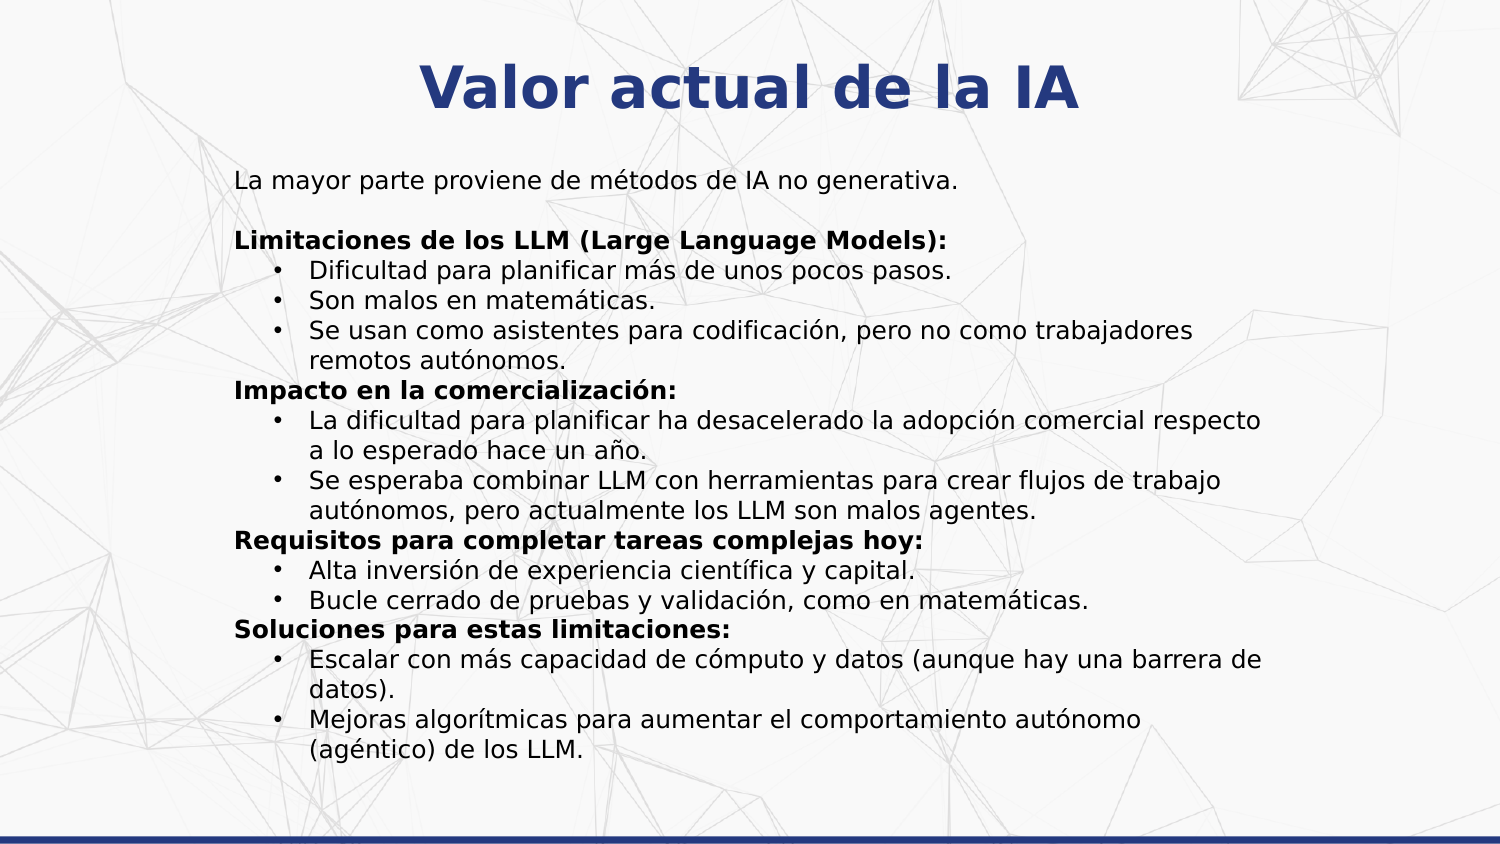

# Valor actual de la IA
La mayor parte proviene de métodos de IA no generativa.

Limitaciones de los LLM (Large Language Models):
Dificultad para planificar más de unos pocos pasos.
Son malos en matemáticas.
Se usan como asistentes para codificación, pero no como trabajadores remotos autónomos.
Impacto en la comercialización:
La dificultad para planificar ha desacelerado la adopción comercial respecto a lo esperado hace un año.
Se esperaba combinar LLM con herramientas para crear flujos de trabajo autónomos, pero actualmente los LLM son malos agentes.
Requisitos para completar tareas complejas hoy:
Alta inversión de experiencia científica y capital.
Bucle cerrado de pruebas y validación, como en matemáticas.
Soluciones para estas limitaciones:
Escalar con más capacidad de cómputo y datos (aunque hay una barrera de datos).
Mejoras algorítmicas para aumentar el comportamiento autónomo (agéntico) de los LLM.